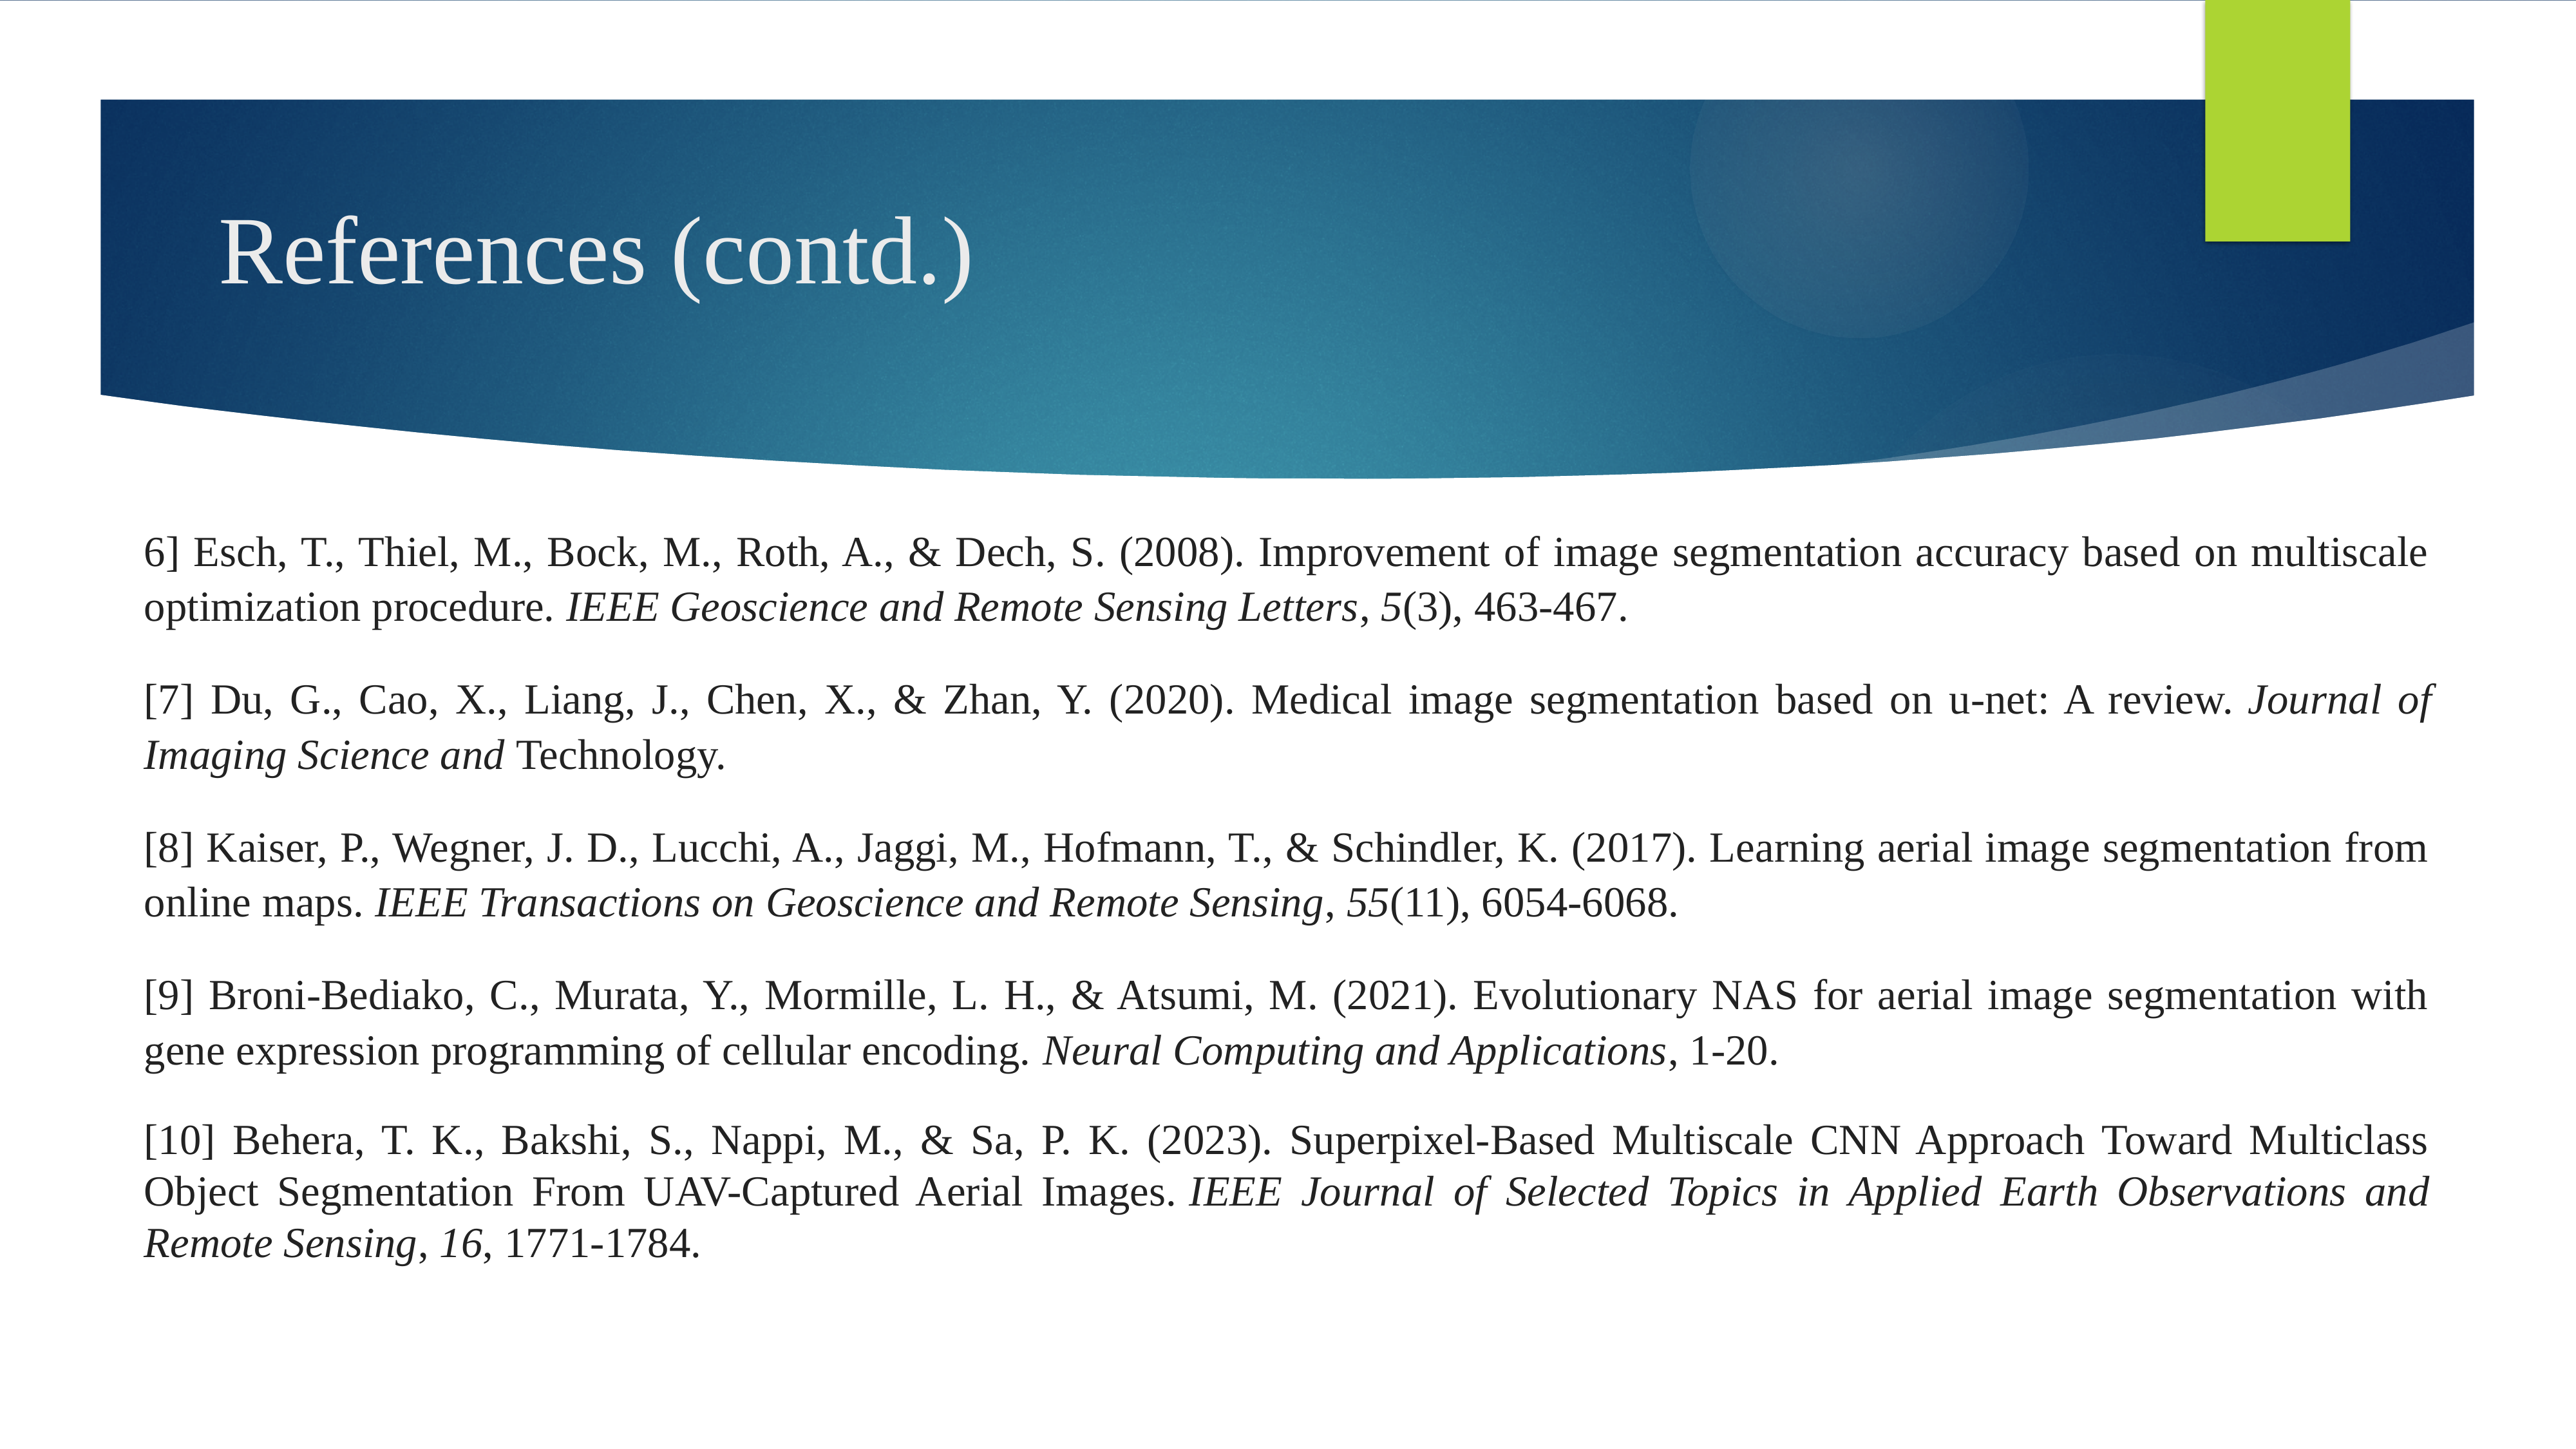

References (contd.)
6] Esch, T., Thiel, M., Bock, M., Roth, A., & Dech, S. (2008). Improvement of image segmentation accuracy based on multiscale optimization procedure. IEEE Geoscience and Remote Sensing Letters, 5(3), 463-467.
[7] Du, G., Cao, X., Liang, J., Chen, X., & Zhan, Y. (2020). Medical image segmentation based on u-net: A review. Journal of Imaging Science and Technology.
[8] Kaiser, P., Wegner, J. D., Lucchi, A., Jaggi, M., Hofmann, T., & Schindler, K. (2017). Learning aerial image segmentation from online maps. IEEE Transactions on Geoscience and Remote Sensing, 55(11), 6054-6068.
[9] Broni-Bediako, C., Murata, Y., Mormille, L. H., & Atsumi, M. (2021). Evolutionary NAS for aerial image segmentation with gene expression programming of cellular encoding. Neural Computing and Applications, 1-20.
[10] Behera, T. K., Bakshi, S., Nappi, M., & Sa, P. K. (2023). Superpixel-Based Multiscale CNN Approach Toward Multiclass Object Segmentation From UAV-Captured Aerial Images. IEEE Journal of Selected Topics in Applied Earth Observations and Remote Sensing, 16, 1771-1784.